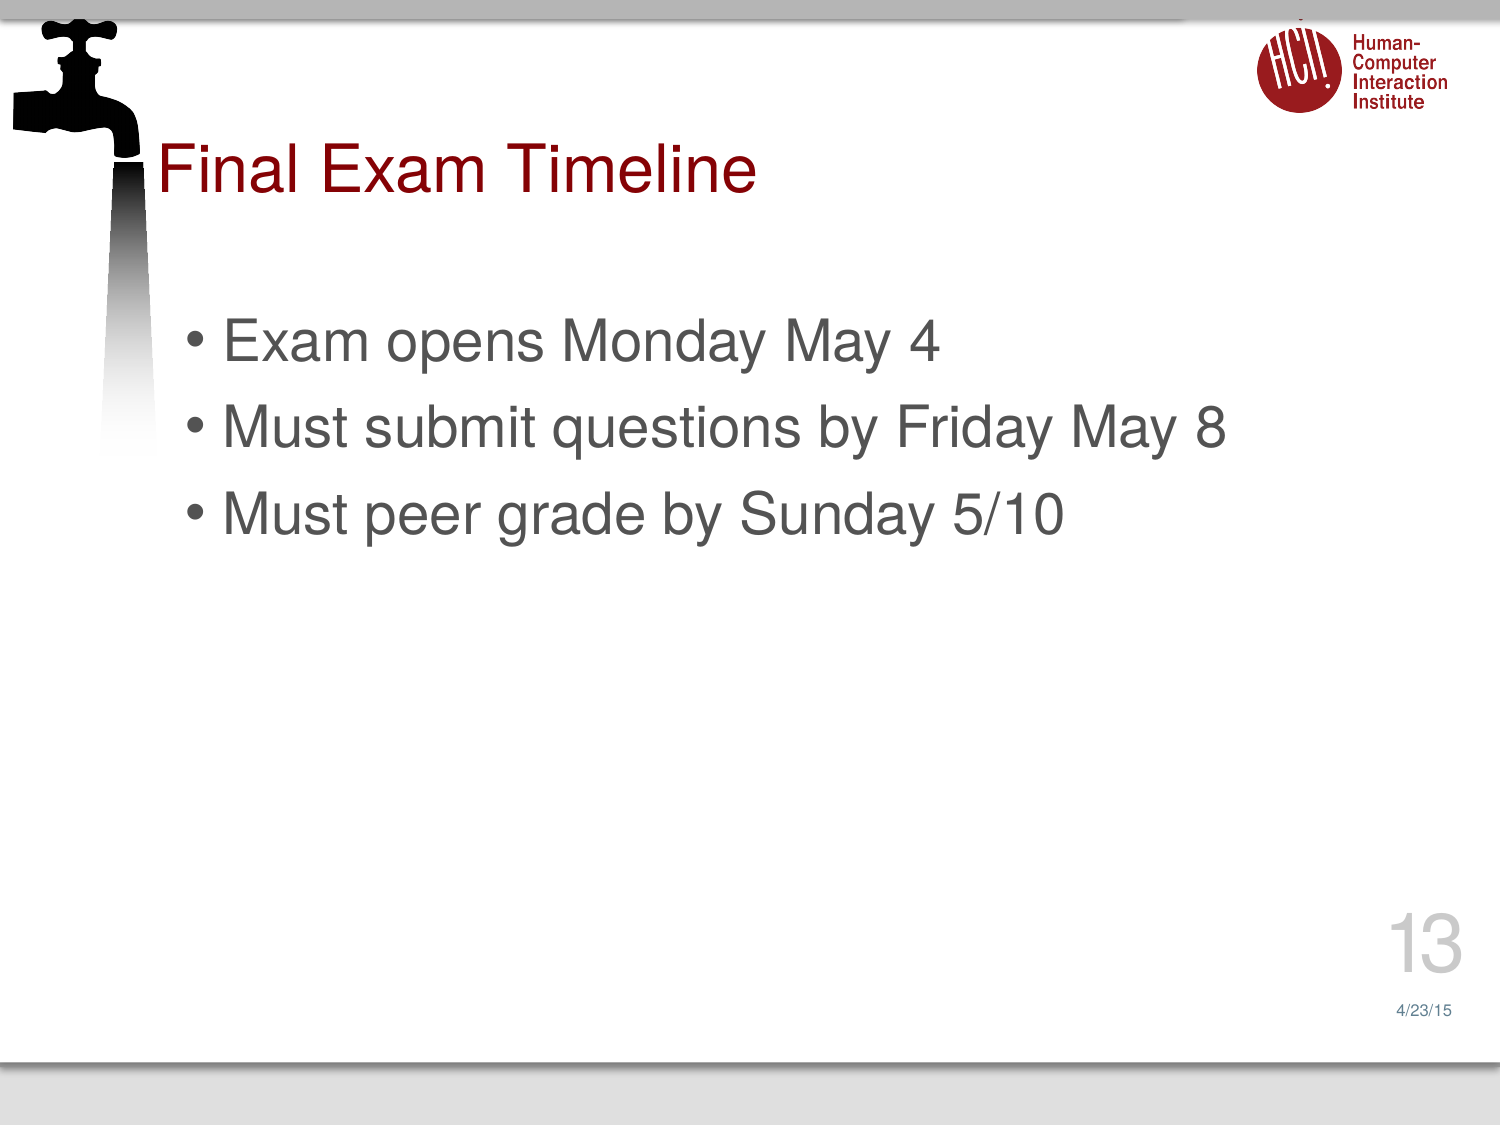

# Final Exam Timeline
Exam opens Monday May 4
Must submit questions by Friday May 8
Must peer grade by Sunday 5/10

13
4/23/15